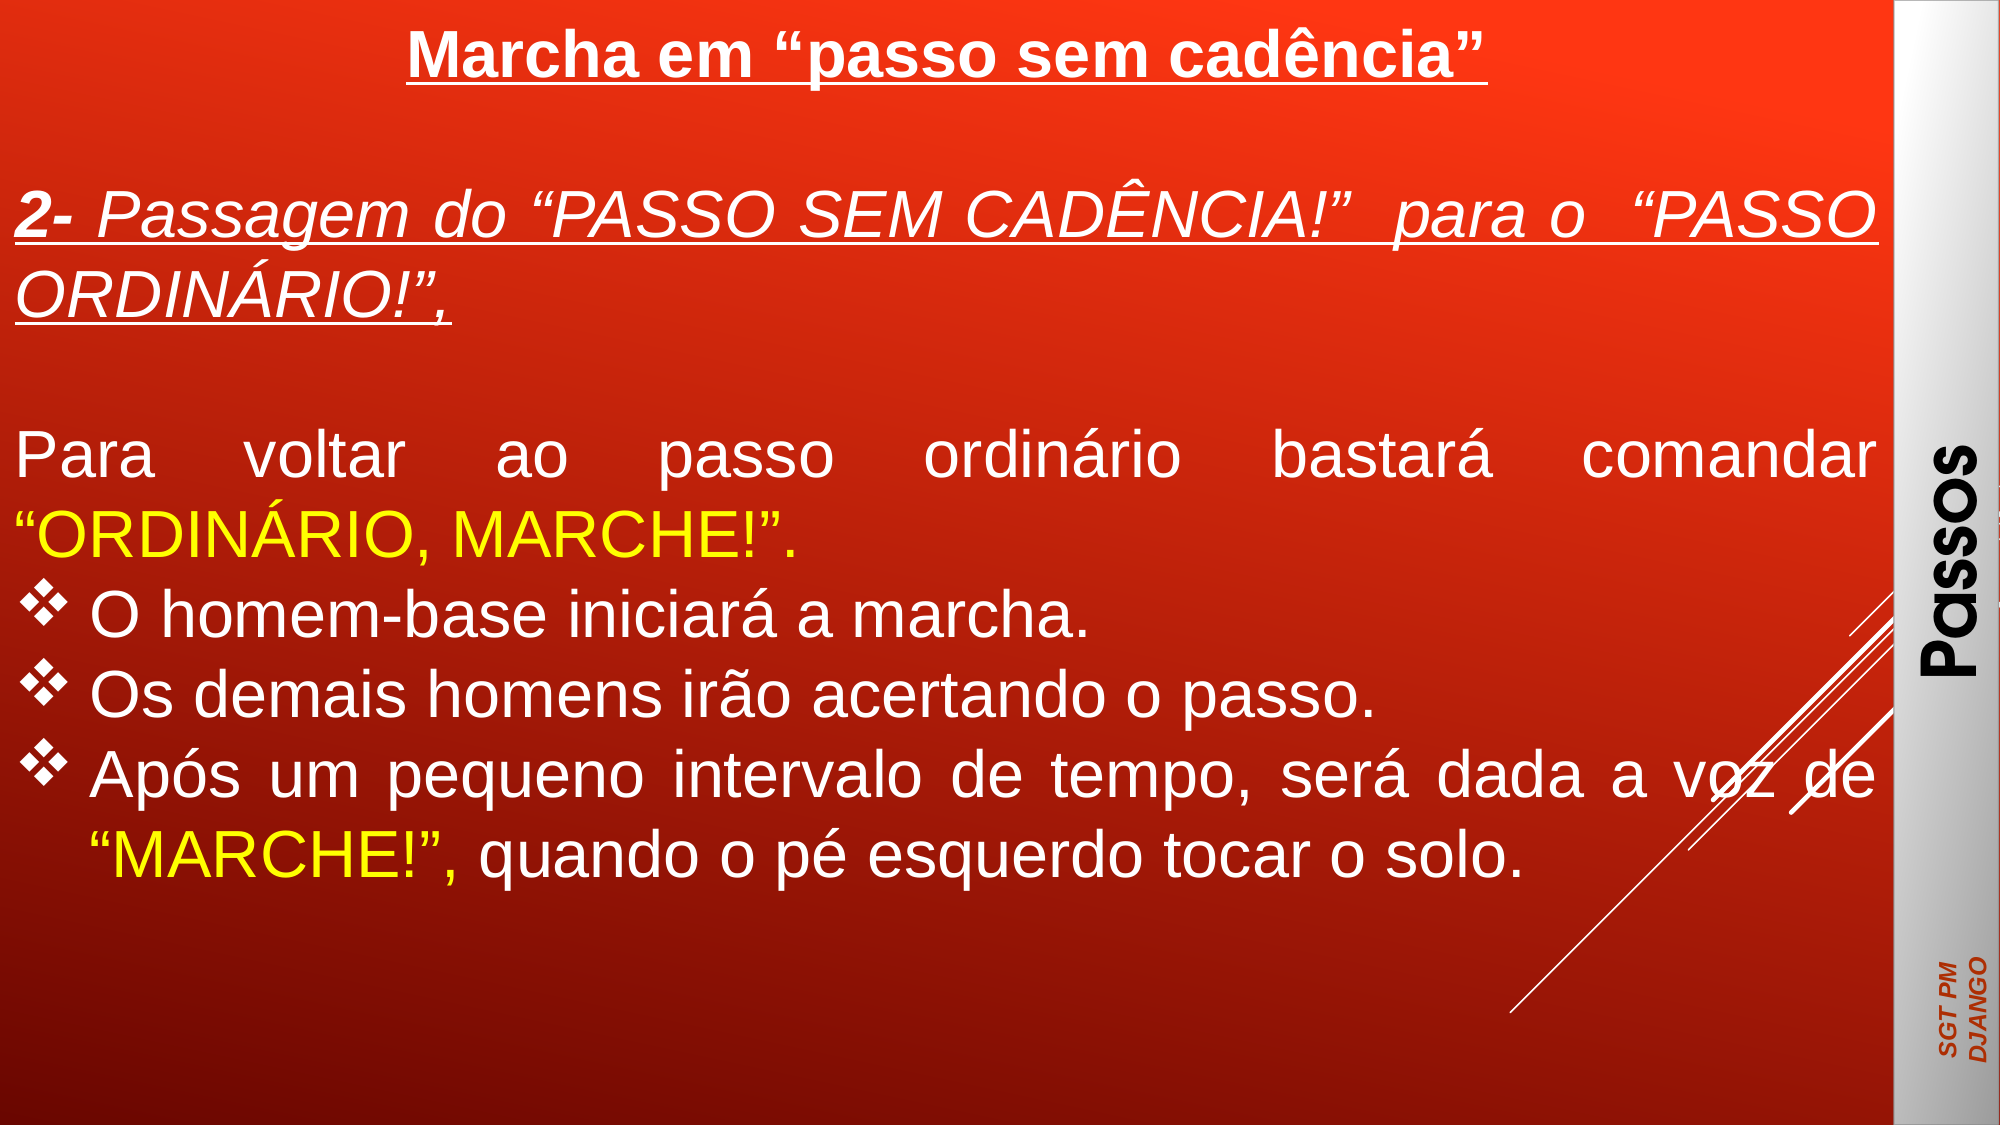

Marcha em “passo sem cadência”

2- Passagem do “PASSO SEM CADÊNCIA!”  para o  “PASSO ORDINÁRIO!”,

Para voltar ao passo ordinário bastará comandar “ORDINÁRIO, MARCHE!”.
O homem-base iniciará a marcha.
Os demais homens irão acertando o passo.
Após um pequeno intervalo de tempo, será dada a voz de “MARCHE!”, quando o pé esquerdo tocar o solo.

Passos
SGT PM DJANGO